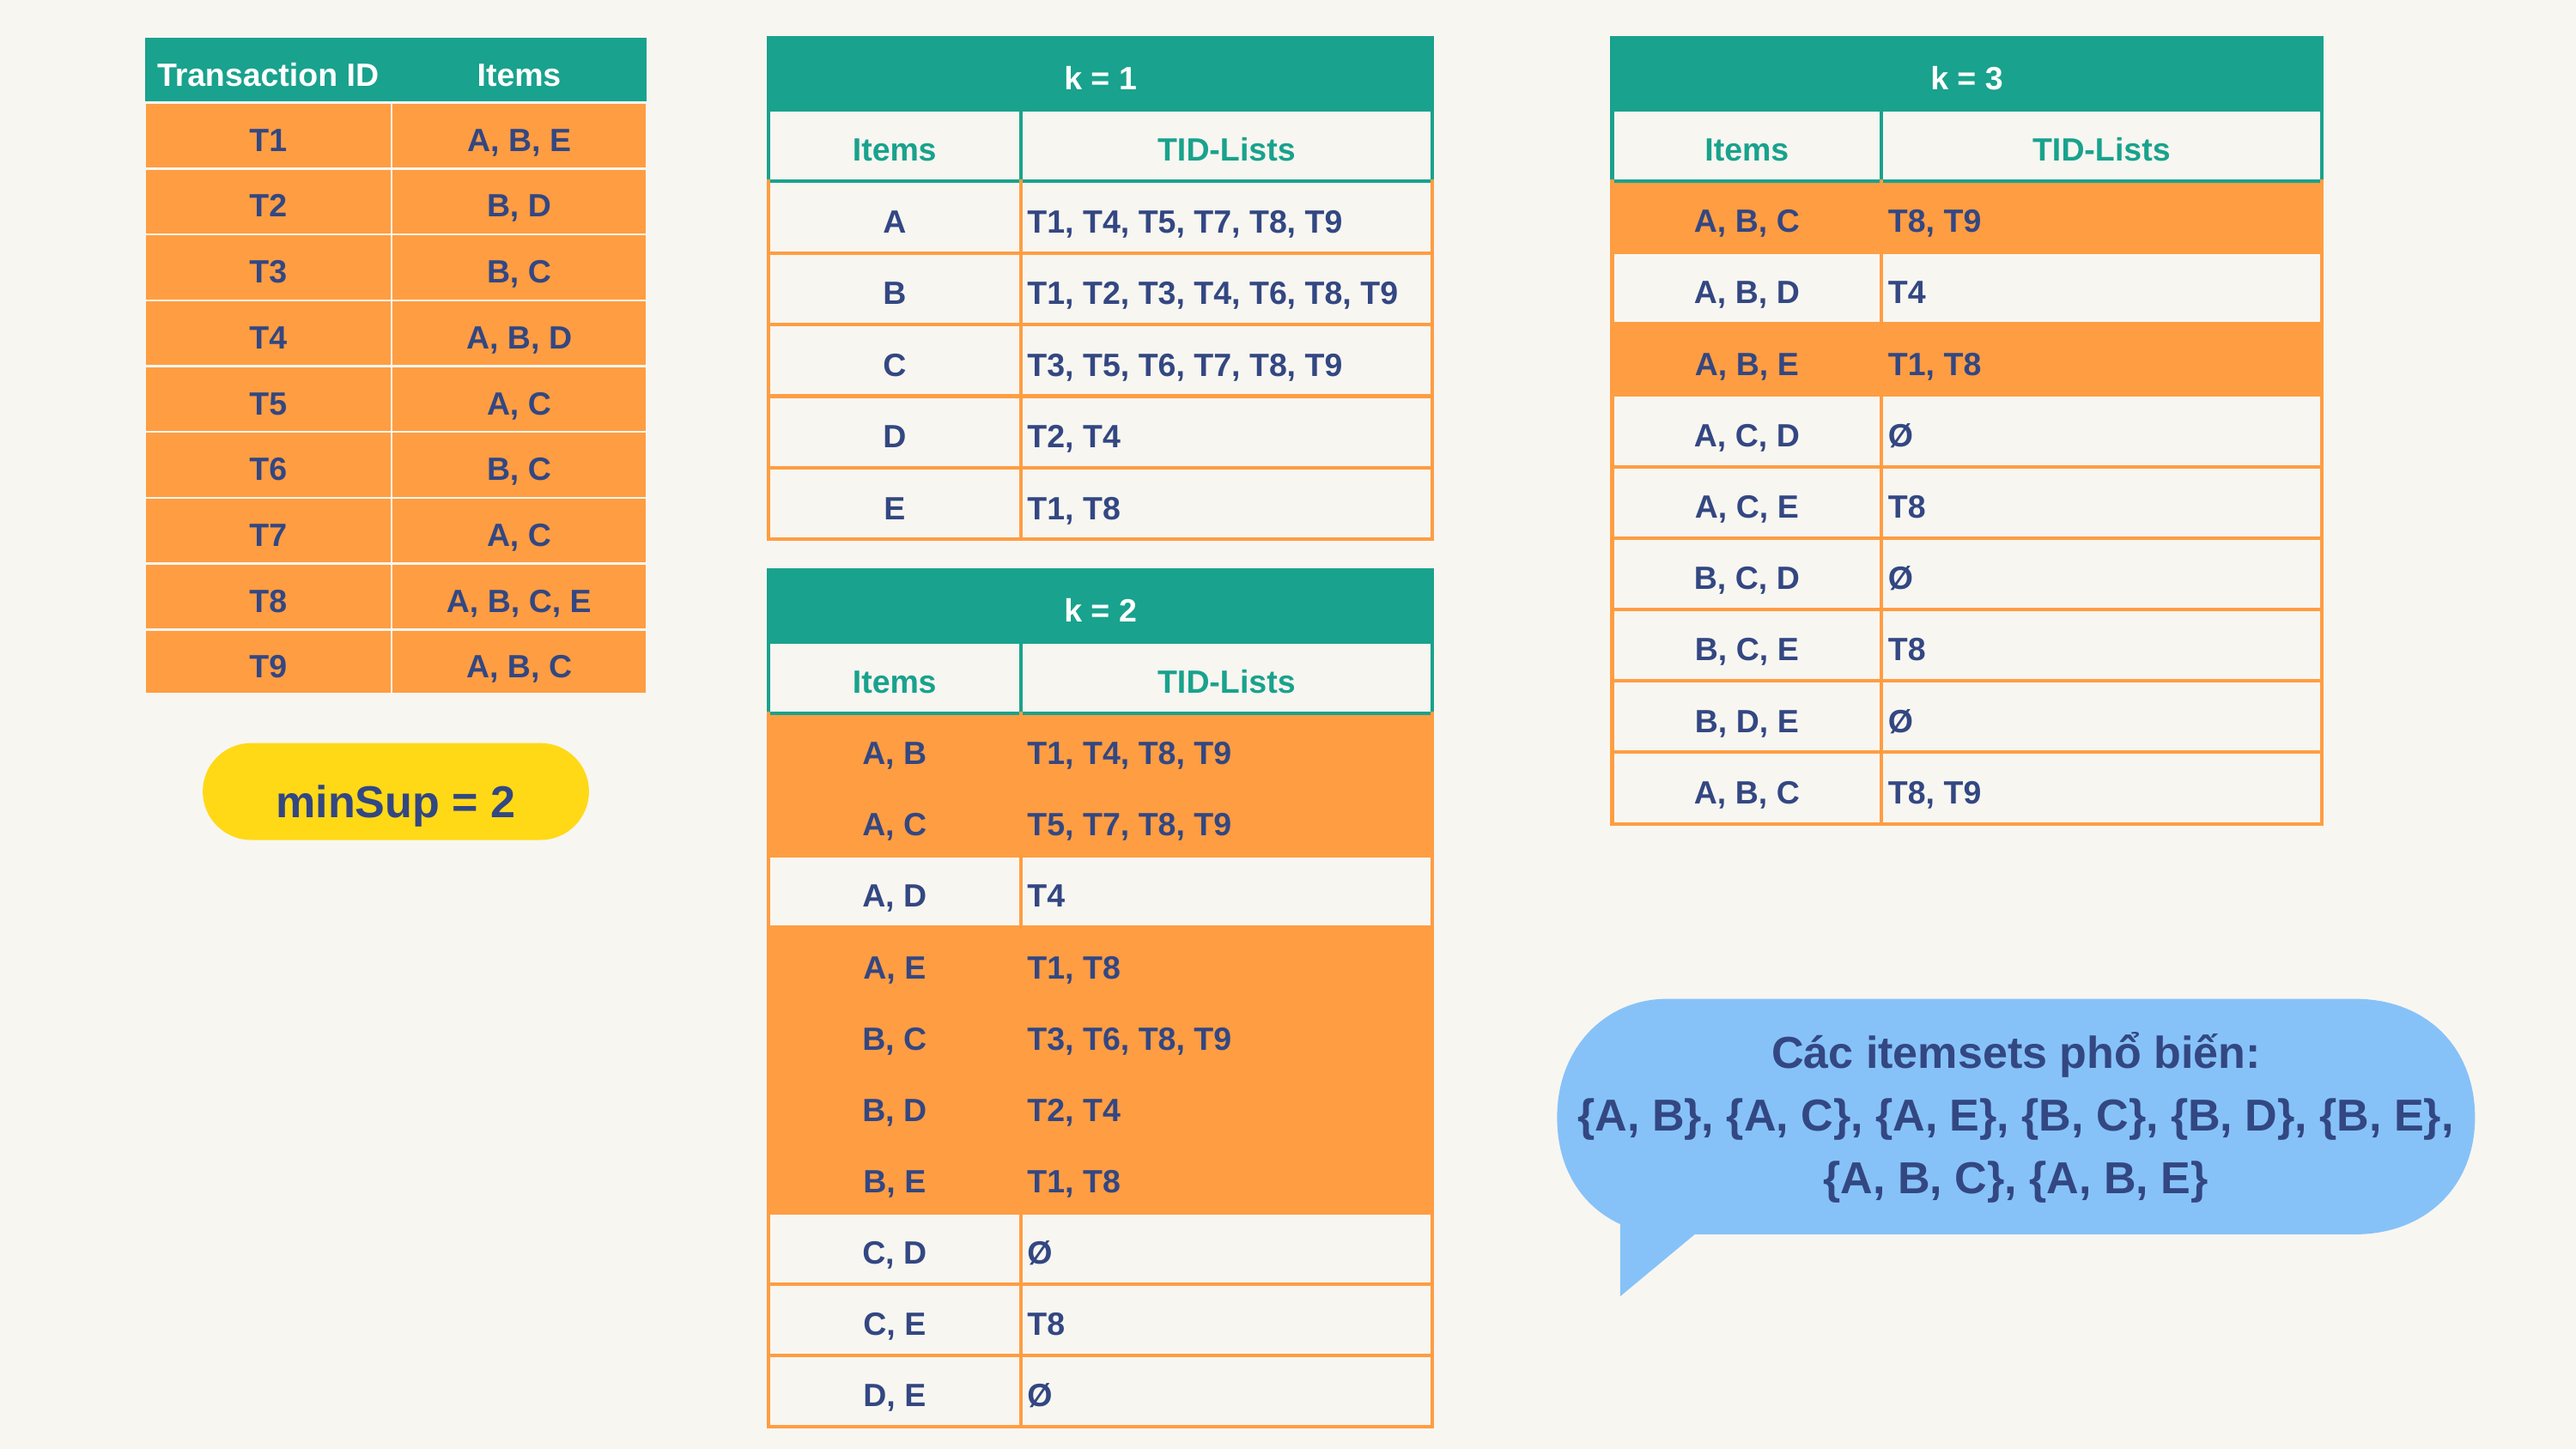

| Transaction ID | Items |
| --- | --- |
| T1 | A, B, E |
| T2 | B, D |
| T3 | B, C |
| T4 | A, B, D |
| T5 | A, C |
| T6 | B, C |
| T7 | A, C |
| T8 | A, B, C, E |
| T9 | A, B, C |
| k = 1 | k = 1 |
| --- | --- |
| Items | TID-Lists |
| A | T1, T4, T5, T7, T8, T9 |
| B | T1, T2, T3, T4, T6, T8, T9 |
| C | T3, T5, T6, T7, T8, T9 |
| D | T2, T4 |
| E | T1, T8 |
| k = 3 | k = 3 |
| --- | --- |
| Items | TID-Lists |
| A, B, C | T8, T9 |
| A, B, D | T4 |
| A, B, E | T1, T8 |
| A, C, D | Ø |
| A, C, E | T8 |
| B, C, D | Ø |
| B, C, E | T8 |
| B, D, E | Ø |
| A, B, C | T8, T9 |
| k = 2 | k = 2 |
| --- | --- |
| Items | TID-Lists |
| A, B | T1, T4, T8, T9 |
| A, C | T5, T7, T8, T9 |
| A, D | T4 |
| A, E | T1, T8 |
| B, C | T3, T6, T8, T9 |
| B, D | T2, T4 |
| B, E | T1, T8 |
| C, D | Ø |
| C, E | T8 |
| D, E | Ø |

minSup = 2

Các itemsets phổ biến:
{A, B}, {A, C}, {A, E}, {B, C}, {B, D}, {B, E}, {A, B, C}, {A, B, E}